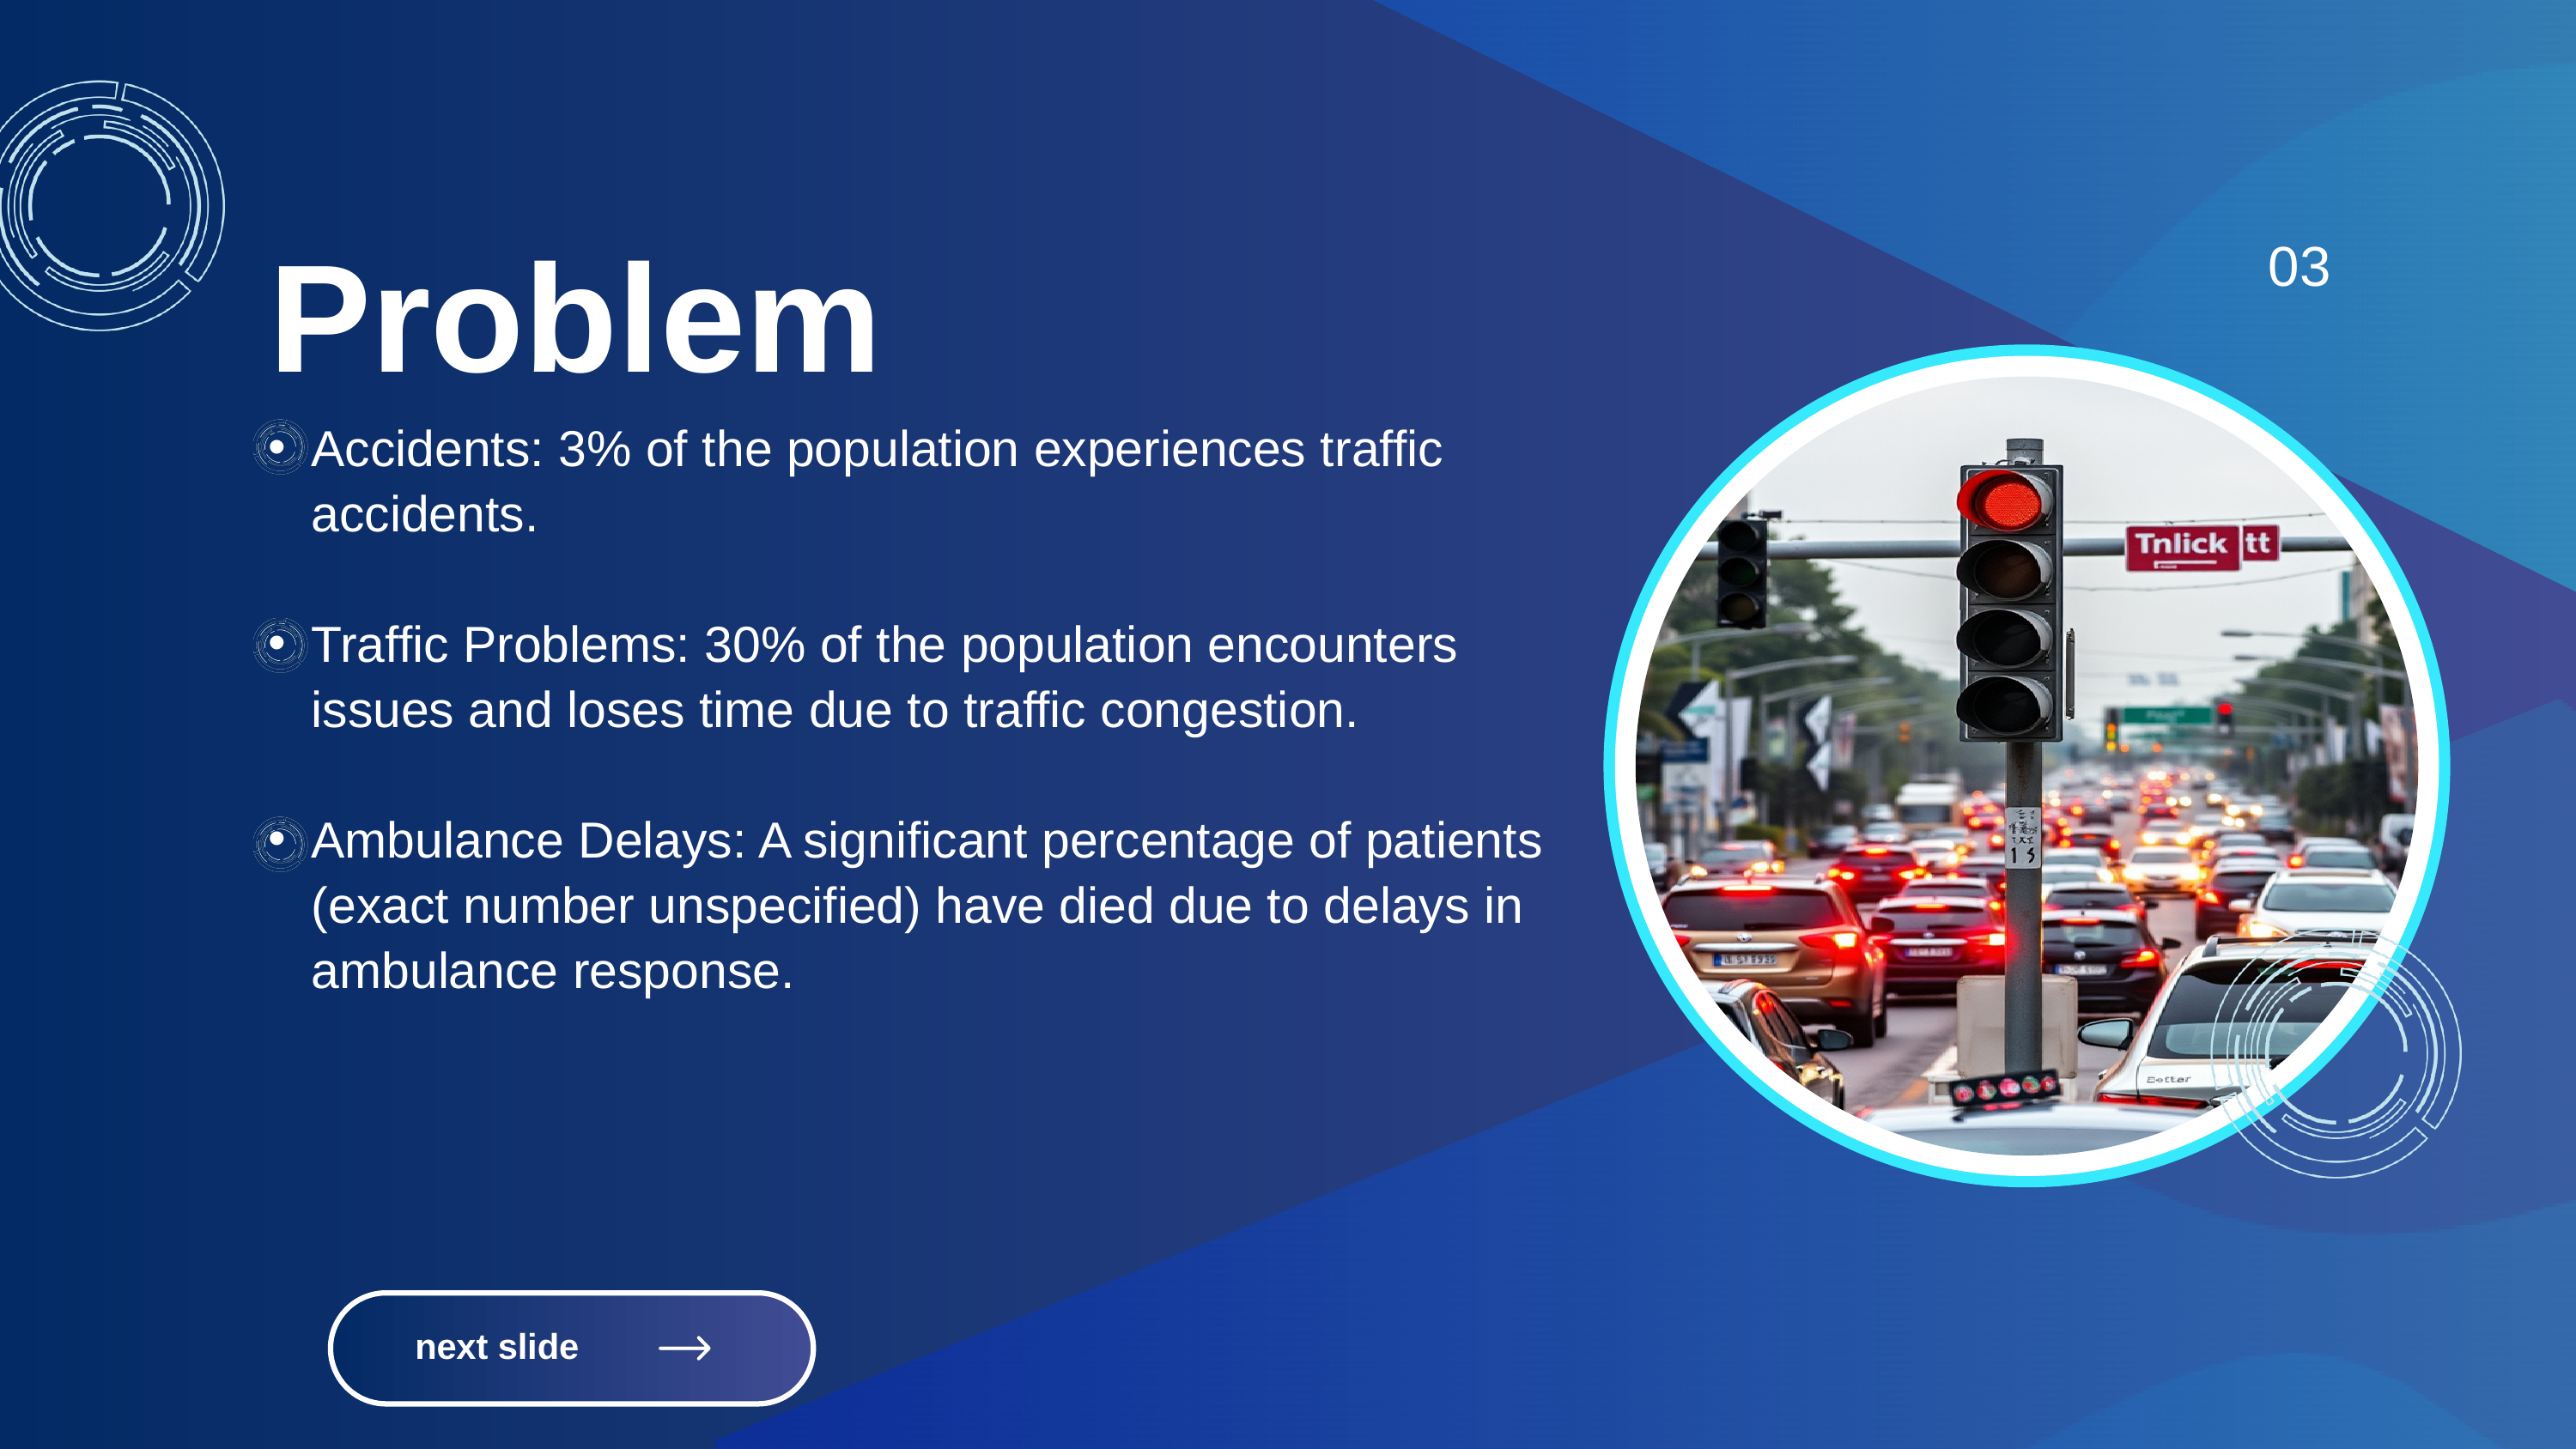

03
Problem

Accidents: 3% of the population experiences traffic accidents.

Traffic Problems: 30% of the population encounters issues and loses time due to traffic congestion.

Ambulance Delays: A significant percentage of patients (exact number unspecified) have died due to delays in ambulance response.

next slide